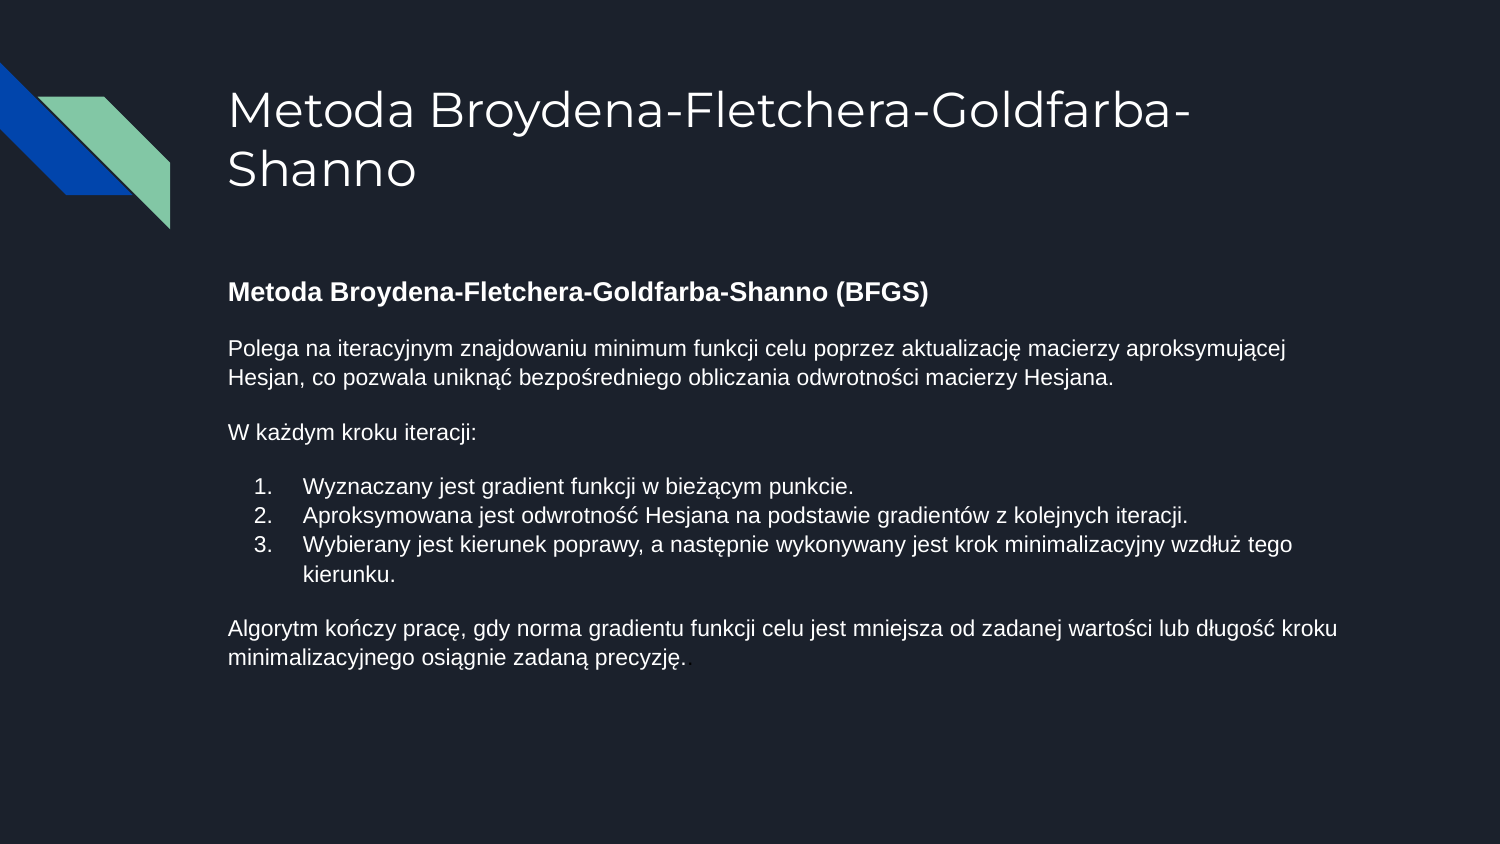

# Metoda Broydena-Fletchera-Goldfarba-Shanno
Metoda Broydena-Fletchera-Goldfarba-Shanno (BFGS)
Polega na iteracyjnym znajdowaniu minimum funkcji celu poprzez aktualizację macierzy aproksymującej Hesjan, co pozwala uniknąć bezpośredniego obliczania odwrotności macierzy Hesjana.
W każdym kroku iteracji:
Wyznaczany jest gradient funkcji w bieżącym punkcie.
Aproksymowana jest odwrotność Hesjana na podstawie gradientów z kolejnych iteracji.
Wybierany jest kierunek poprawy, a następnie wykonywany jest krok minimalizacyjny wzdłuż tego kierunku.
Algorytm kończy pracę, gdy norma gradientu funkcji celu jest mniejsza od zadanej wartości lub długość kroku minimalizacyjnego osiągnie zadaną precyzję..